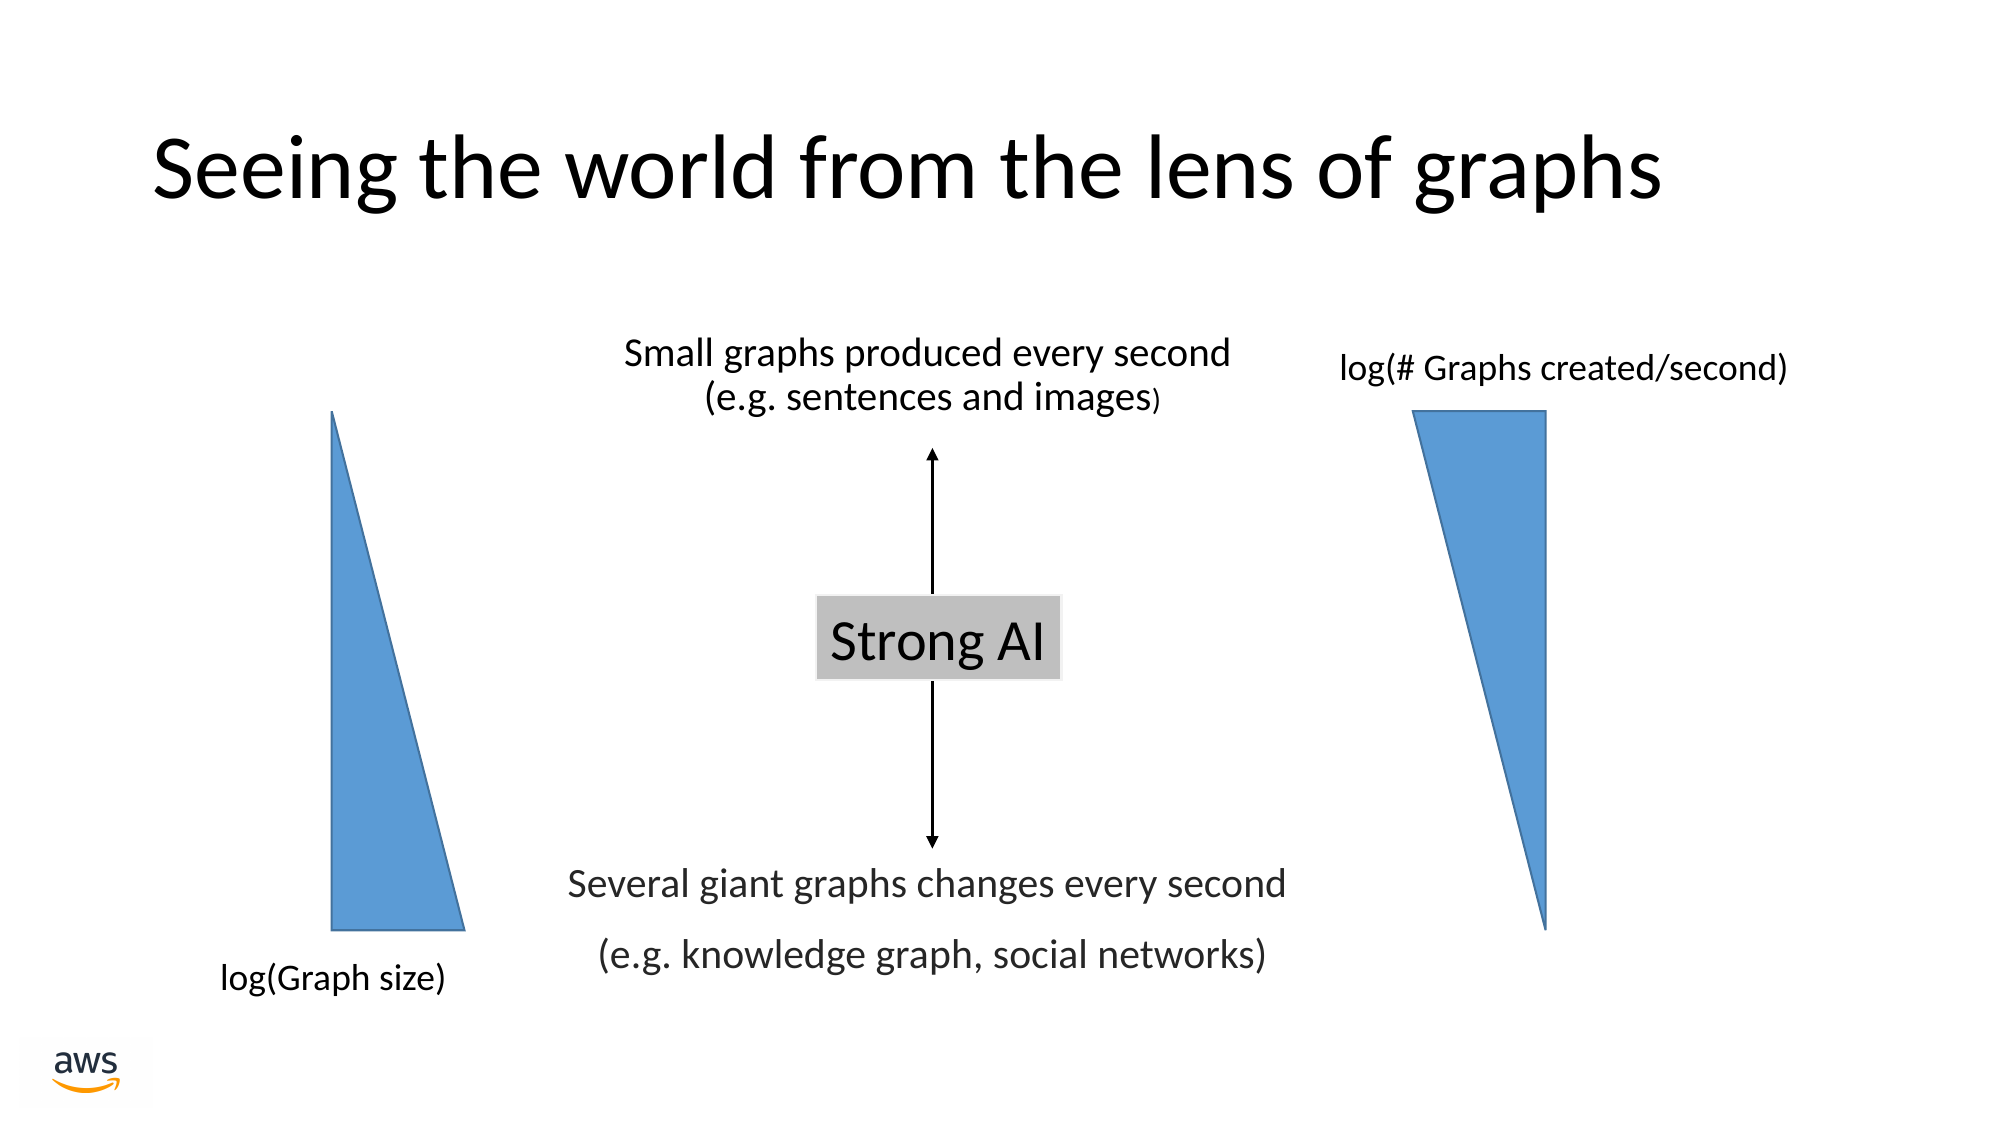

# Seeing the world from the lens of graphs
Small graphs produced every second
(e.g. sentences and images)
log(# Graphs created/second)

log(Graph size)
Strong AI
Several giant graphs changes every second
(e.g. knowledge graph, social networks)